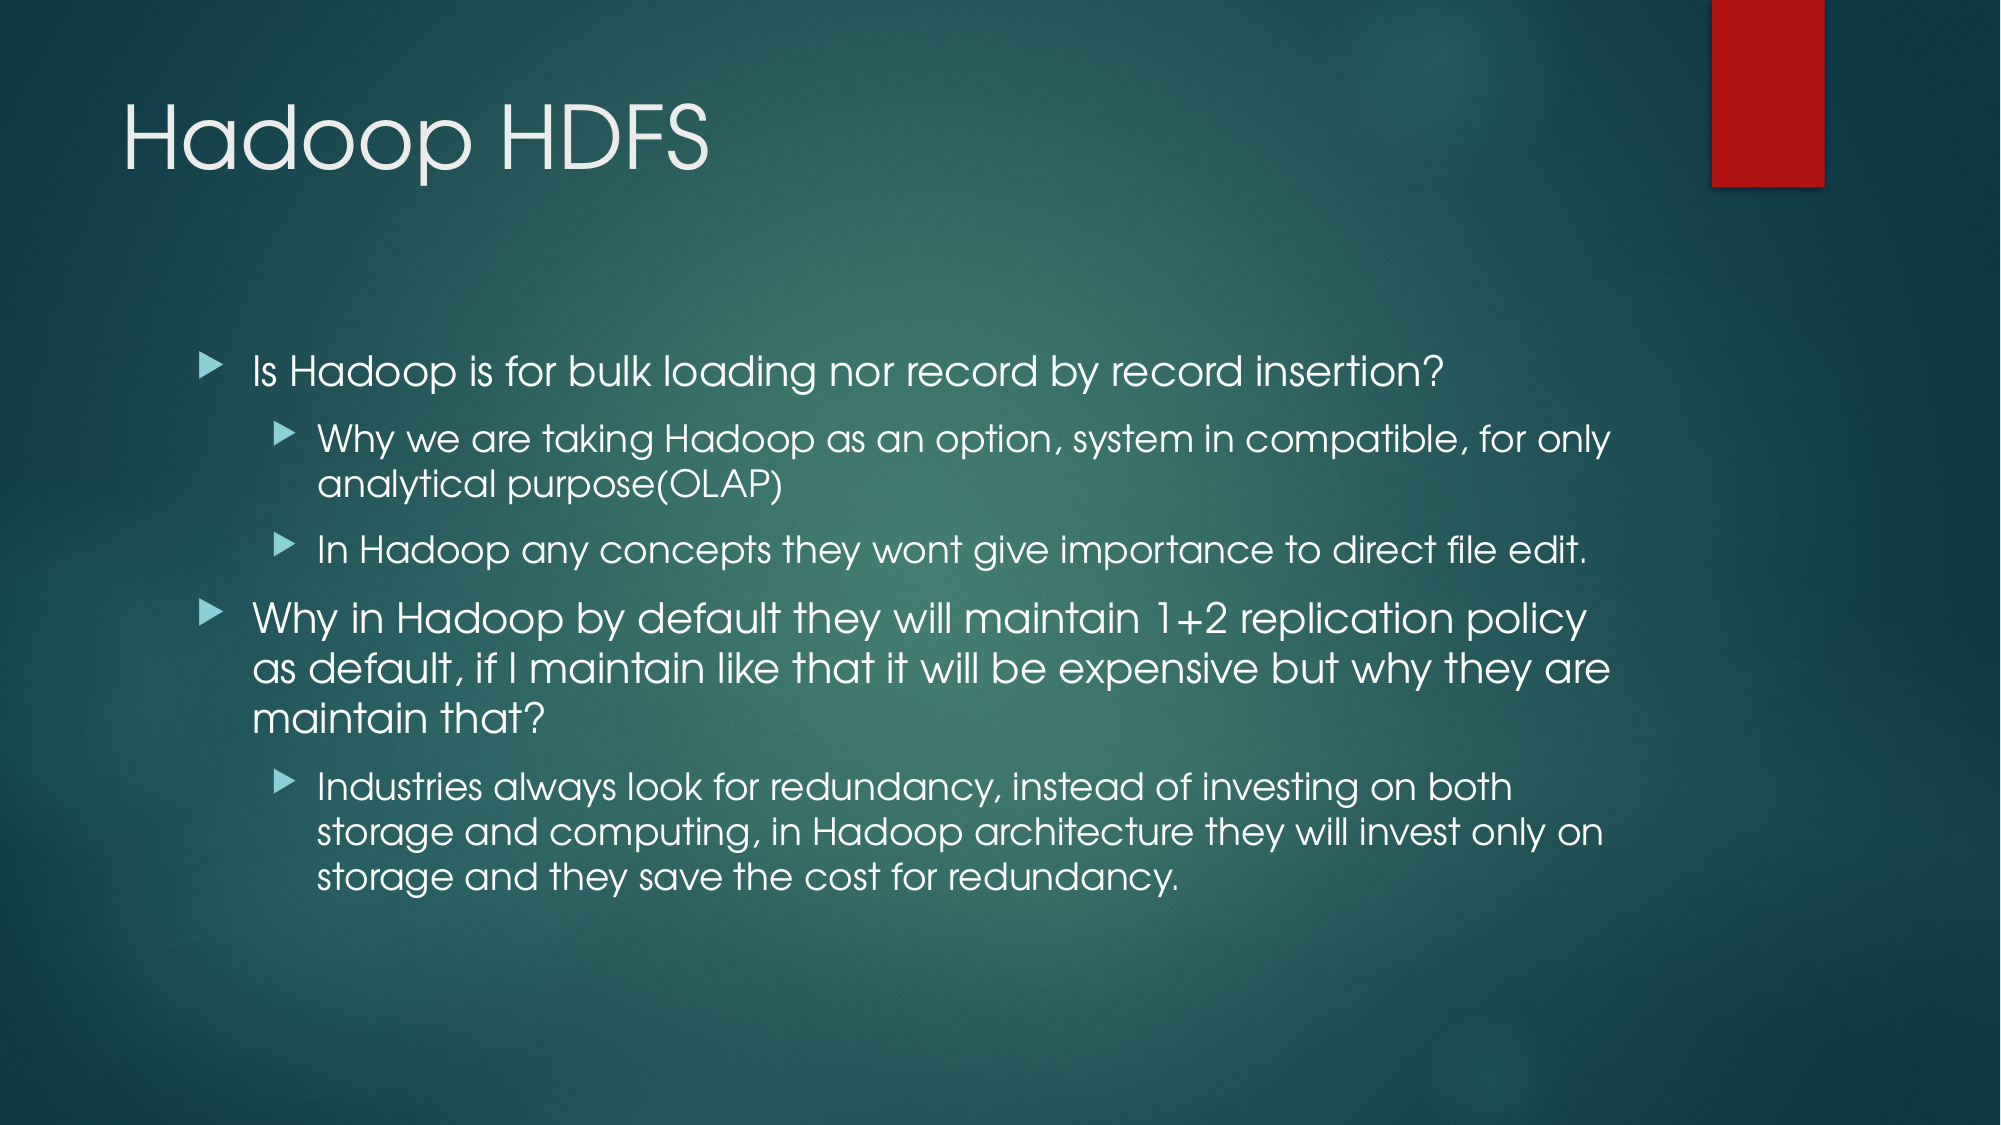

# Hadoop HDFS
Is Hadoop is for bulk loading nor record by record insertion?
Why we are taking Hadoop as an option, system in compatible, for only analytical purpose(OLAP)
In Hadoop any concepts they wont give importance to direct file edit.
Why in Hadoop by default they will maintain 1+2 replication policy as default, if I maintain like that it will be expensive but why they are maintain that?
Industries always look for redundancy, instead of investing on both storage and computing, in Hadoop architecture they will invest only on storage and they save the cost for redundancy.